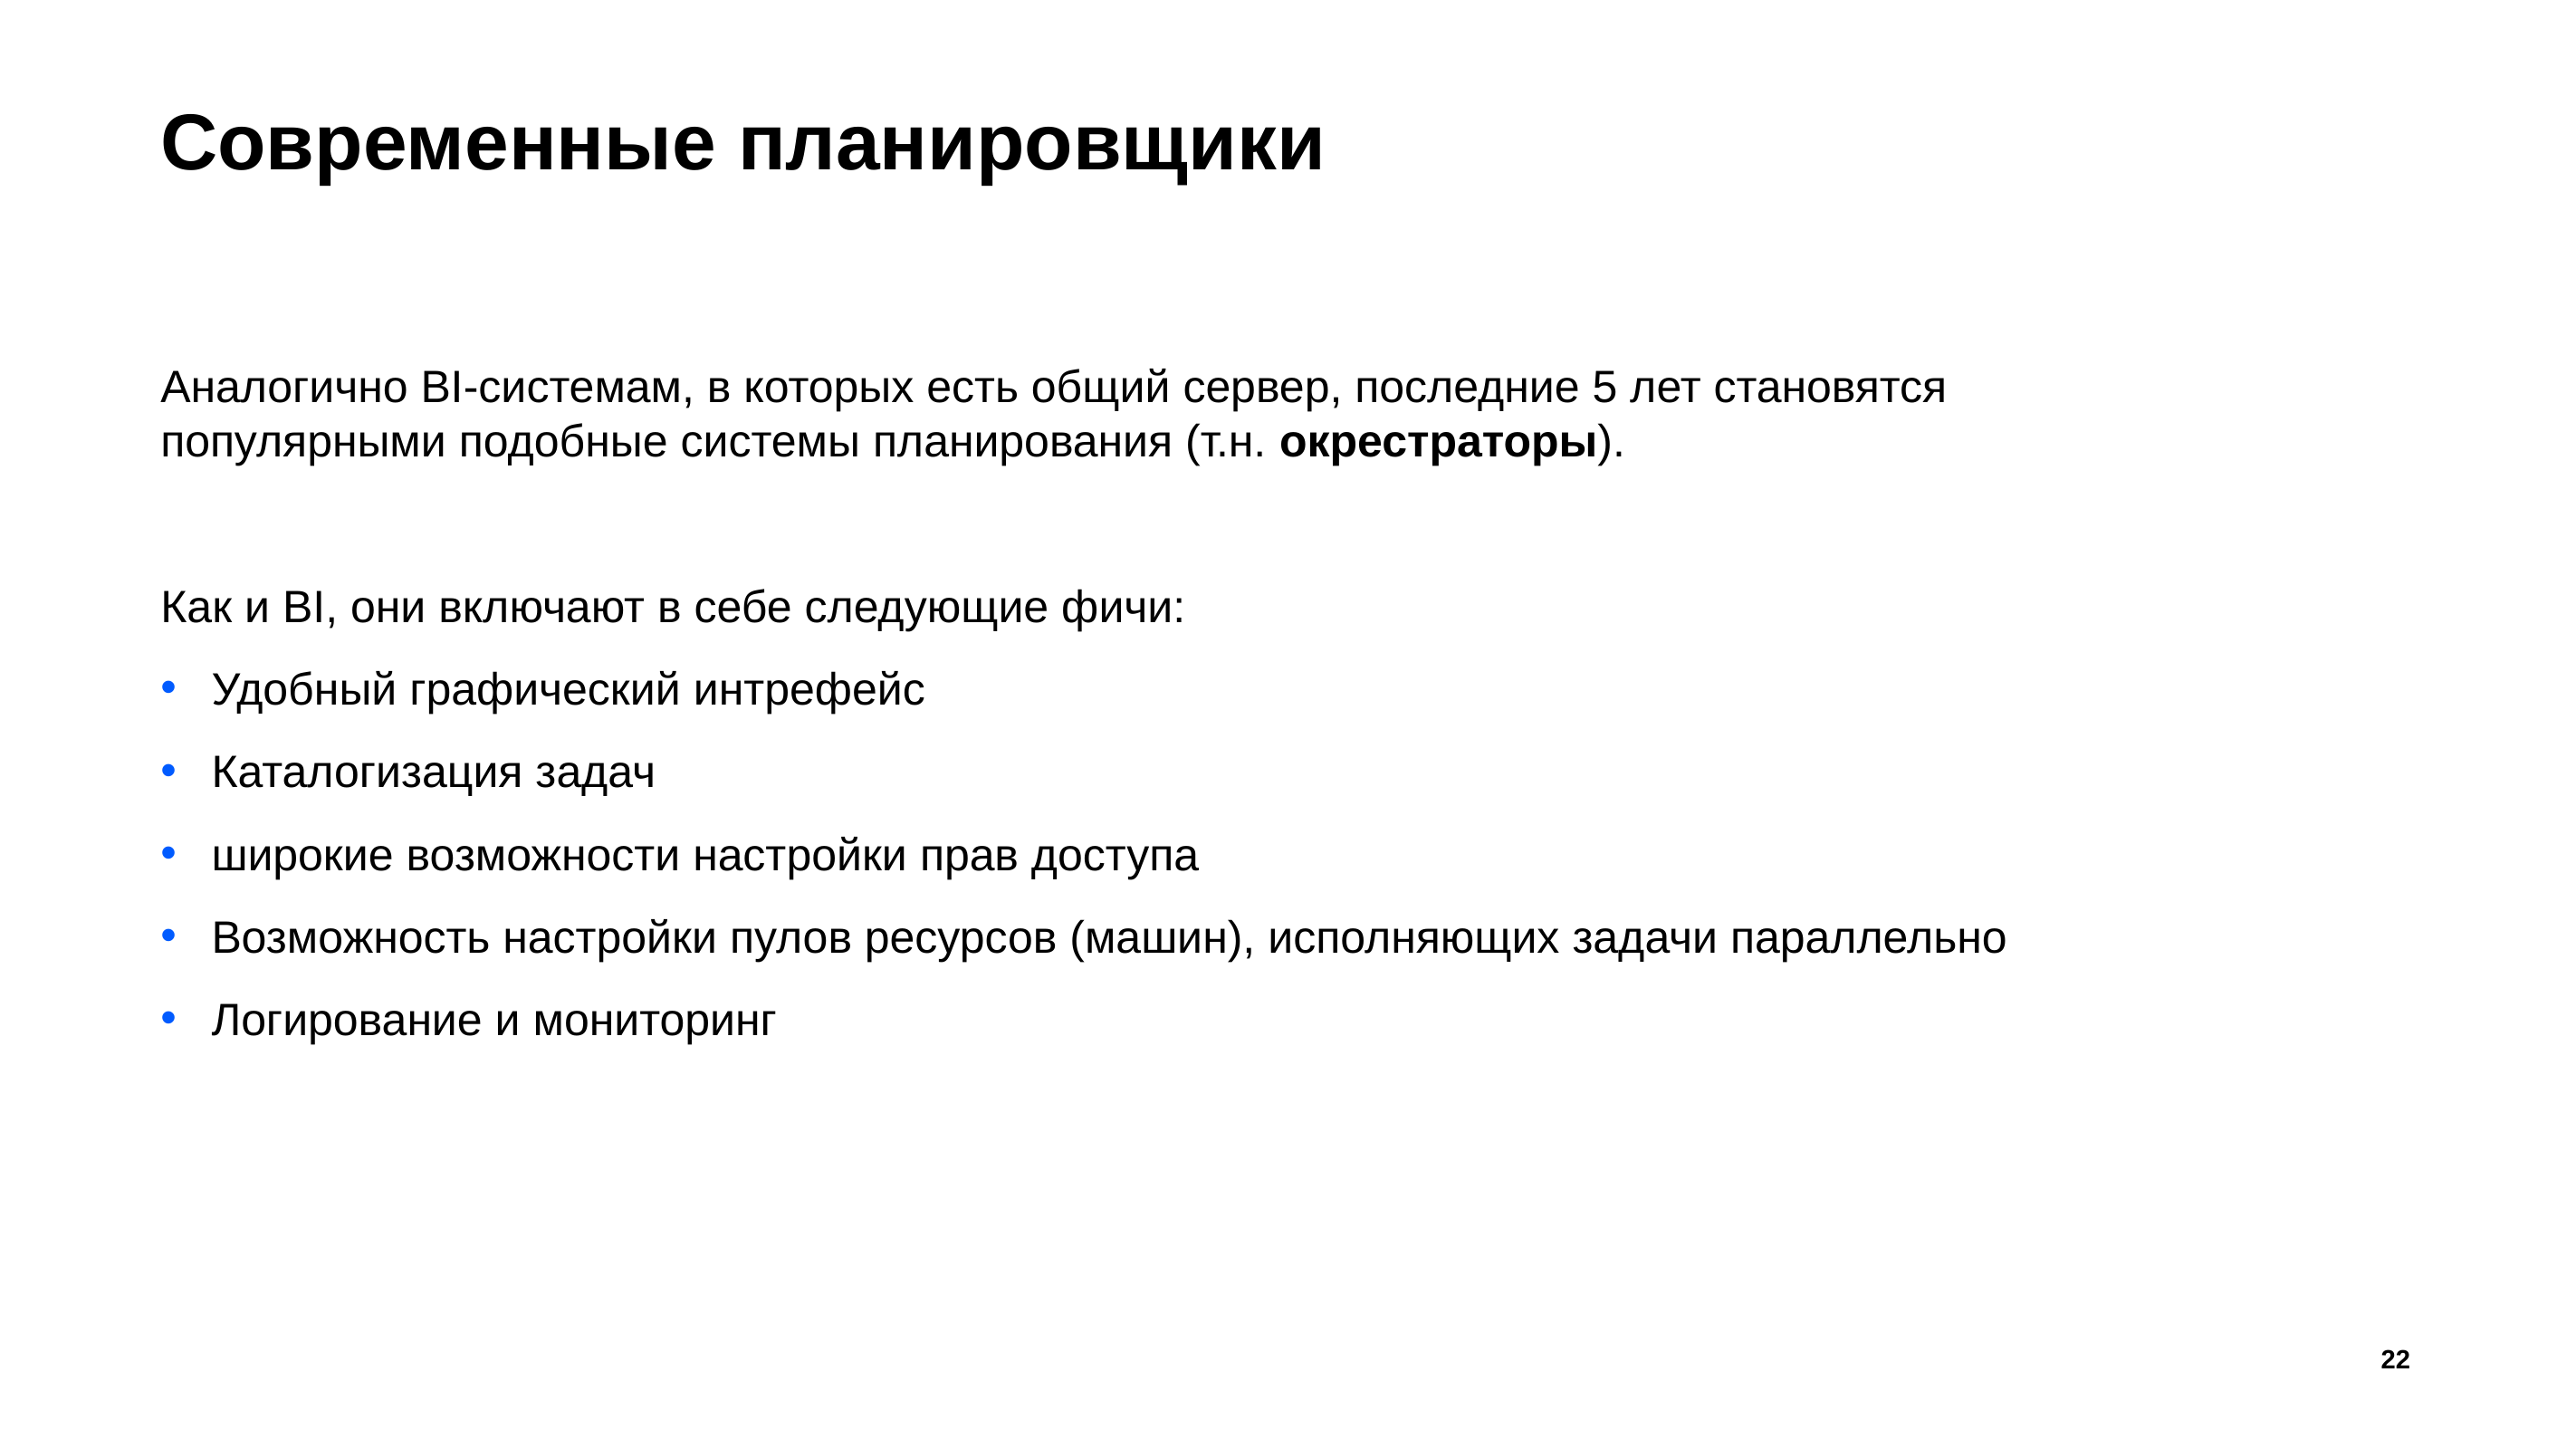

# Современные планировщики
Аналогично BI-системам, в которых есть общий сервер, последние 5 лет становятся популярными подобные системы планирования (т.н. окрестраторы).

Как и BI, они включают в себе следующие фичи:
Удобный графический интрефейс
Каталогизация задач
широкие возможности настройки прав доступа
Возможность настройки пулов ресурсов (машин), исполняющих задачи параллельно
Логирование и мониторинг

22